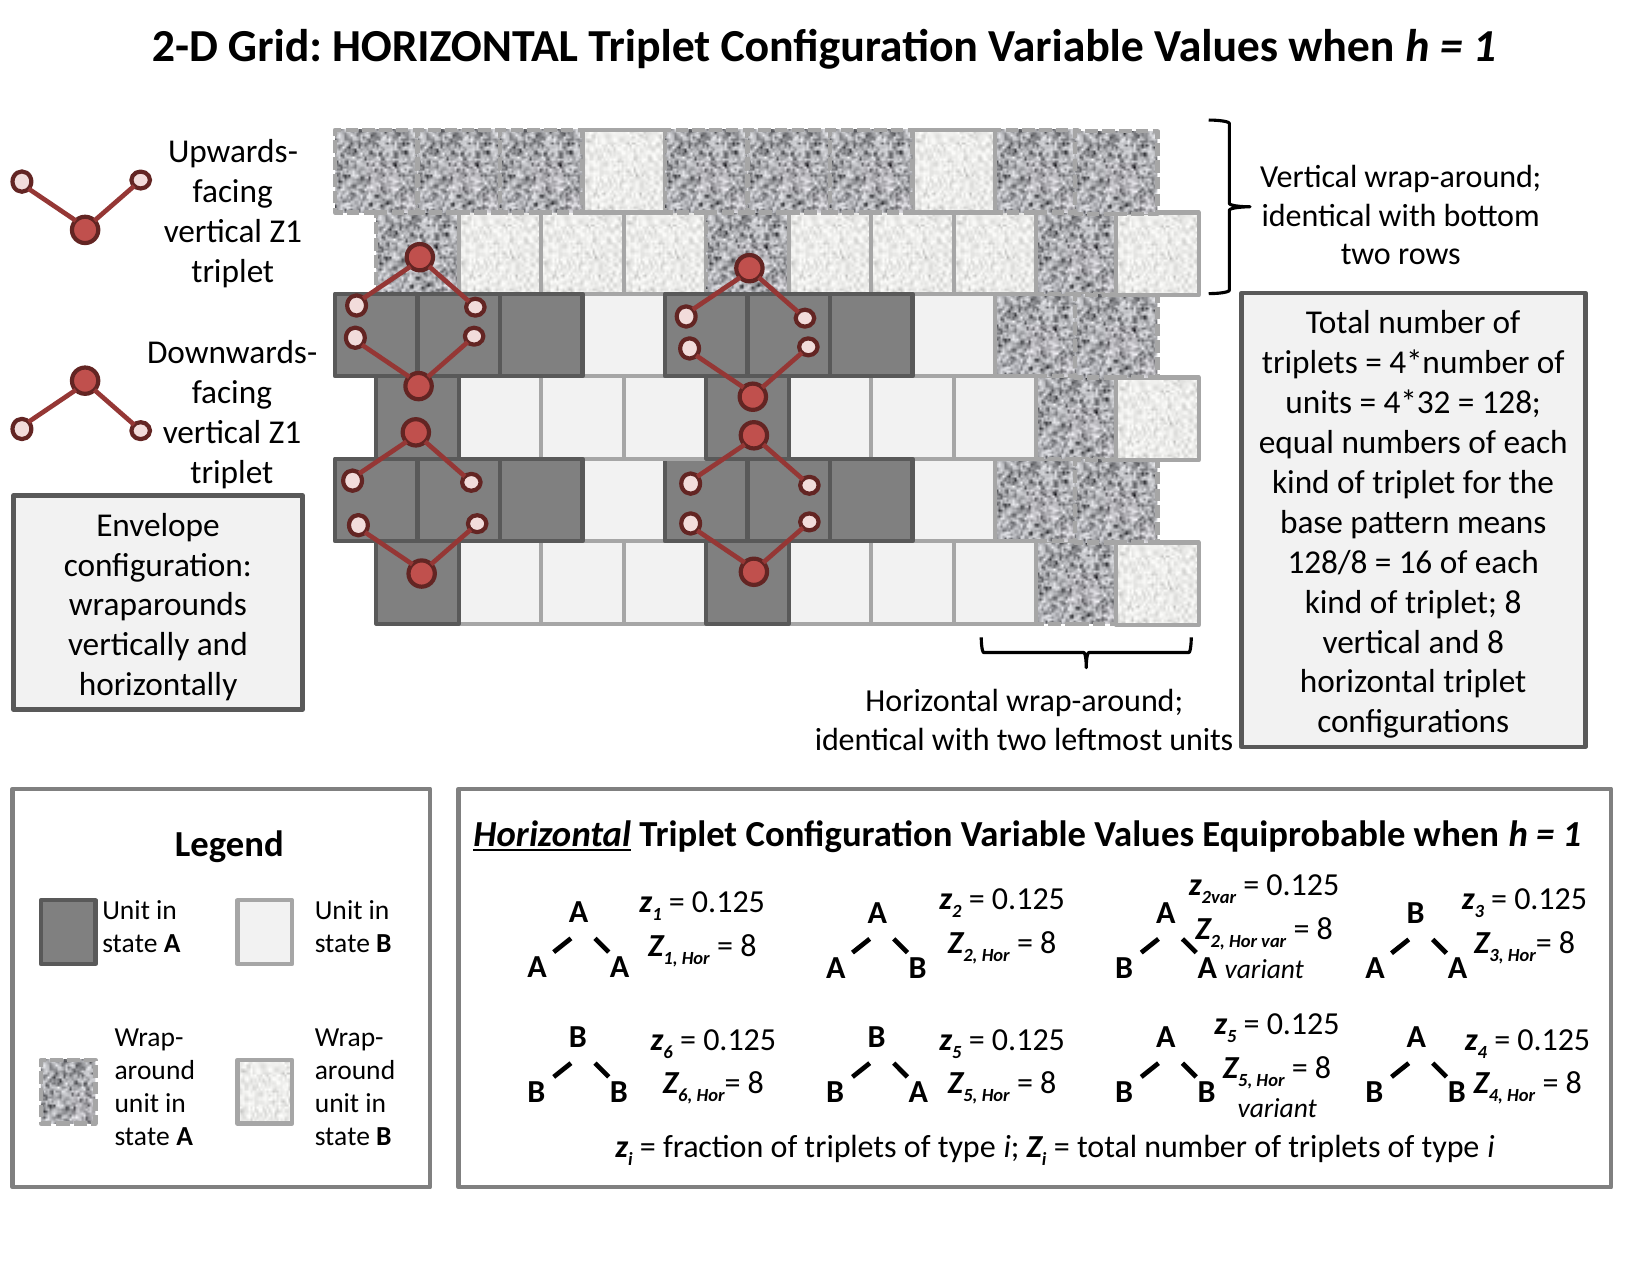

2-D Grid: HORIZONTAL Triplet Configuration Variable Values when h = 1

Upwards-facing vertical Z1 triplet

Vertical wrap-around; identical with bottom two rows

Total number of triplets = 4*number of units = 4*32 = 128; equal numbers of each kind of triplet for the base pattern means 128/8 = 16 of each kind of triplet; 8 vertical and 8 horizontal triplet configurations

Downwards-facing vertical Z1 triplet

Envelope configuration: wraparounds vertically and horizontally

Horizontal wrap-around; identical with two leftmost units

Legend
Unit in state A
Unit in state B

Wrap-around unit in state A
Wrap-around unit in state B

Horizontal Triplet Configuration Variable Values Equiprobable when h = 1
z1 = 0.125
Z1, Hor = 8
z2var = 0.125
Z2, Hor var = 8
variant
z2 = 0.125
Z2, Hor = 8
z3 = 0.125
Z3, Hor= 8
A
A
A
A
A
B
A
B
A
B
A
A
z5 = 0.125
Z5, Hor = 8
variant
B
B
B
B
B
A
A
B
B
A
B
B
z6 = 0.125
Z6, Hor= 8
z5 = 0.125
Z5, Hor = 8
z4 = 0.125
Z4, Hor = 8
zi = fraction of triplets of type i; Zi = total number of triplets of type i